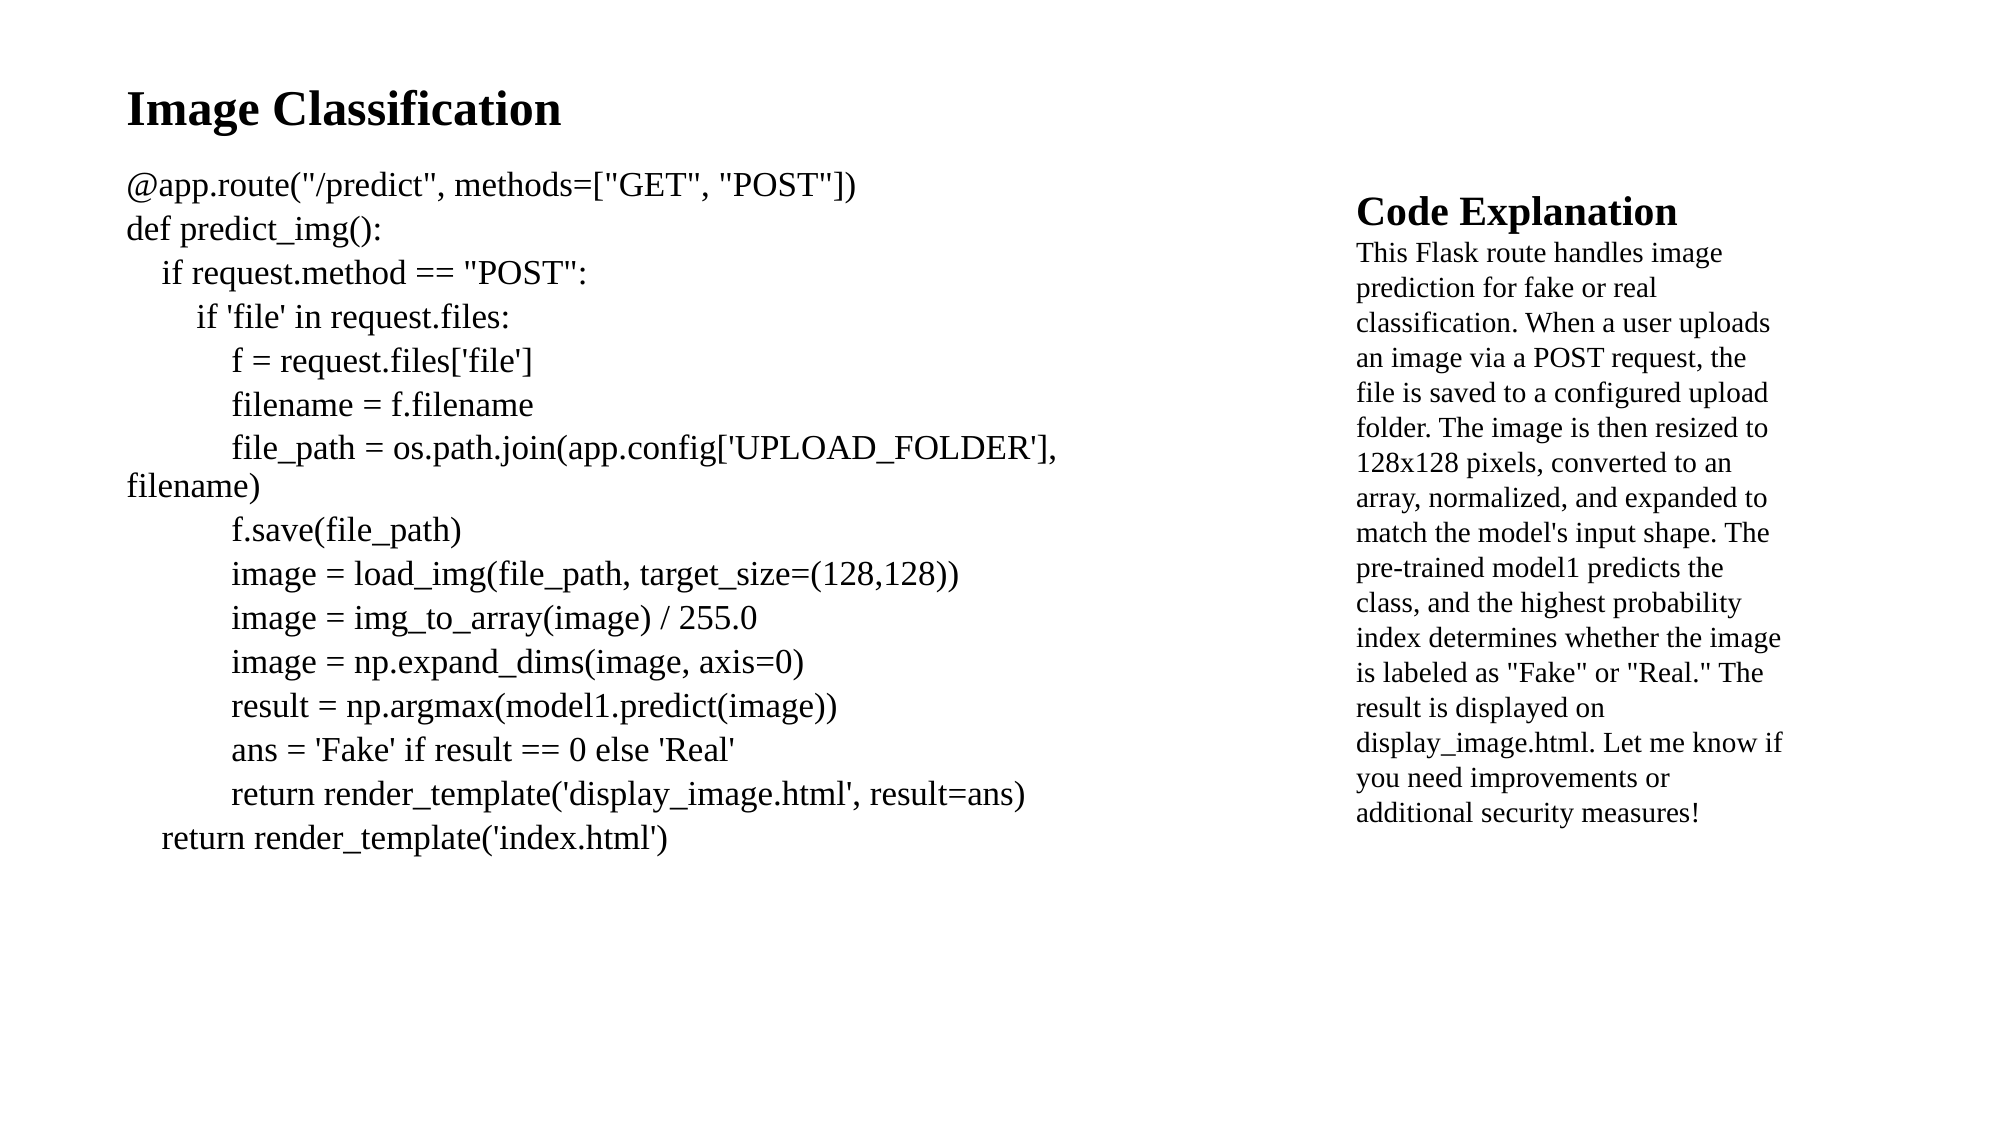

# Image Classification
@app.route("/predict", methods=["GET", "POST"])
def predict_img():
    if request.method == "POST":
        if 'file' in request.files:
            f = request.files['file']
            filename = f.filename
            file_path = os.path.join(app.config['UPLOAD_FOLDER'], filename)
            f.save(file_path)
            image = load_img(file_path, target_size=(128,128))
            image = img_to_array(image) / 255.0
            image = np.expand_dims(image, axis=0)
            result = np.argmax(model1.predict(image))
            ans = 'Fake' if result == 0 else 'Real'
            return render_template('display_image.html', result=ans)
    return render_template('index.html')

Code Explanation
This Flask route handles image prediction for fake or real classification. When a user uploads an image via a POST request, the file is saved to a configured upload folder. The image is then resized to 128x128 pixels, converted to an array, normalized, and expanded to match the model's input shape. The pre-trained model1 predicts the class, and the highest probability index determines whether the image is labeled as "Fake" or "Real." The result is displayed on display_image.html. Let me know if you need improvements or additional security measures!